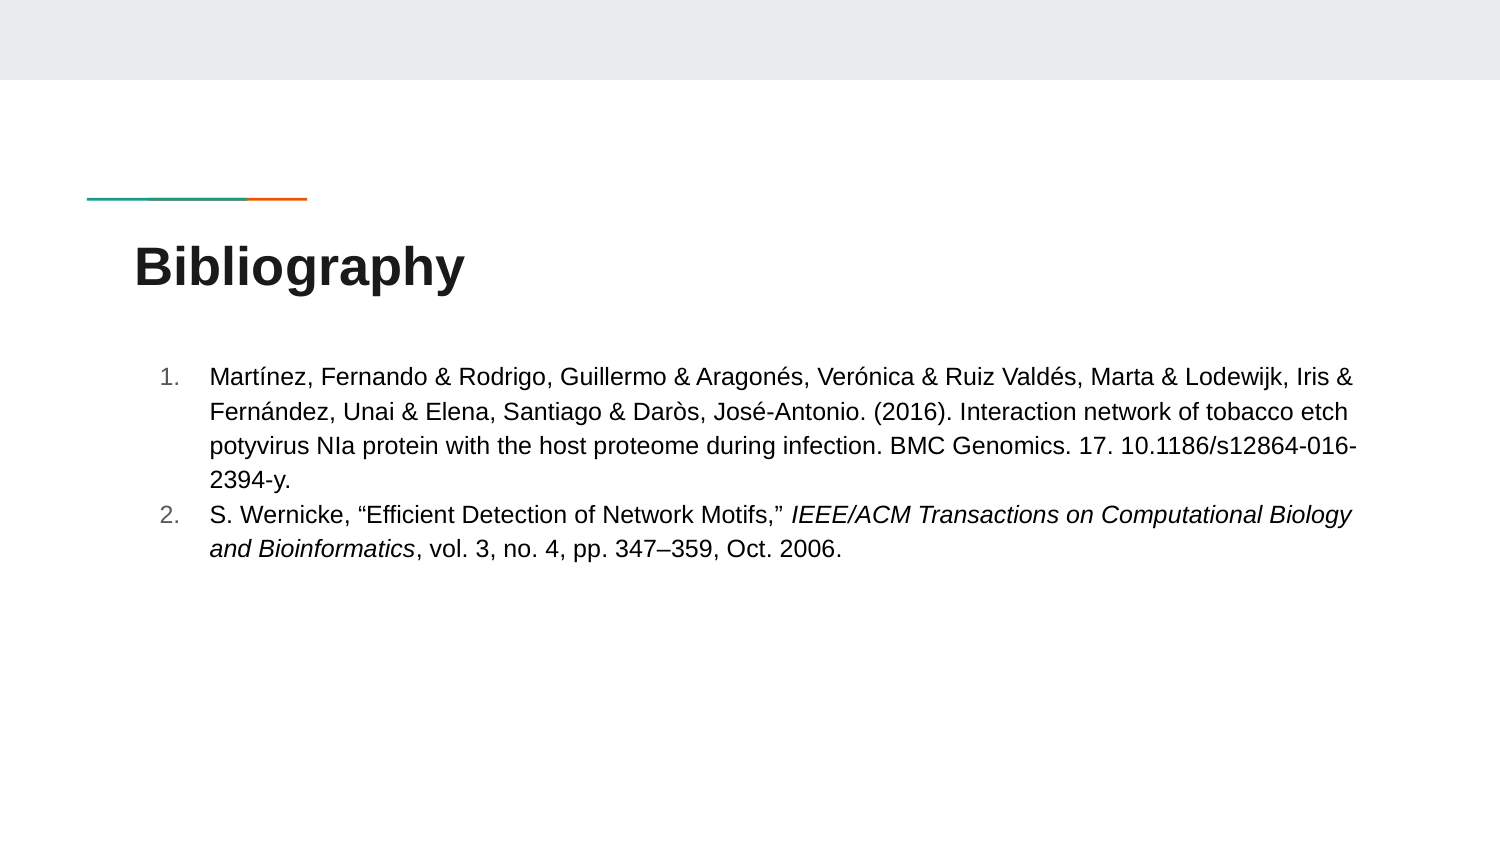

# Bibliography
Martínez, Fernando & Rodrigo, Guillermo & Aragonés, Verónica & Ruiz Valdés, Marta & Lodewijk, Iris & Fernández, Unai & Elena, Santiago & Daròs, José-Antonio. (2016). Interaction network of tobacco etch potyvirus NIa protein with the host proteome during infection. BMC Genomics. 17. 10.1186/s12864-016-2394-y.
S. Wernicke, “Efficient Detection of Network Motifs,” IEEE/ACM Transactions on Computational Biology and Bioinformatics, vol. 3, no. 4, pp. 347–359, Oct. 2006.